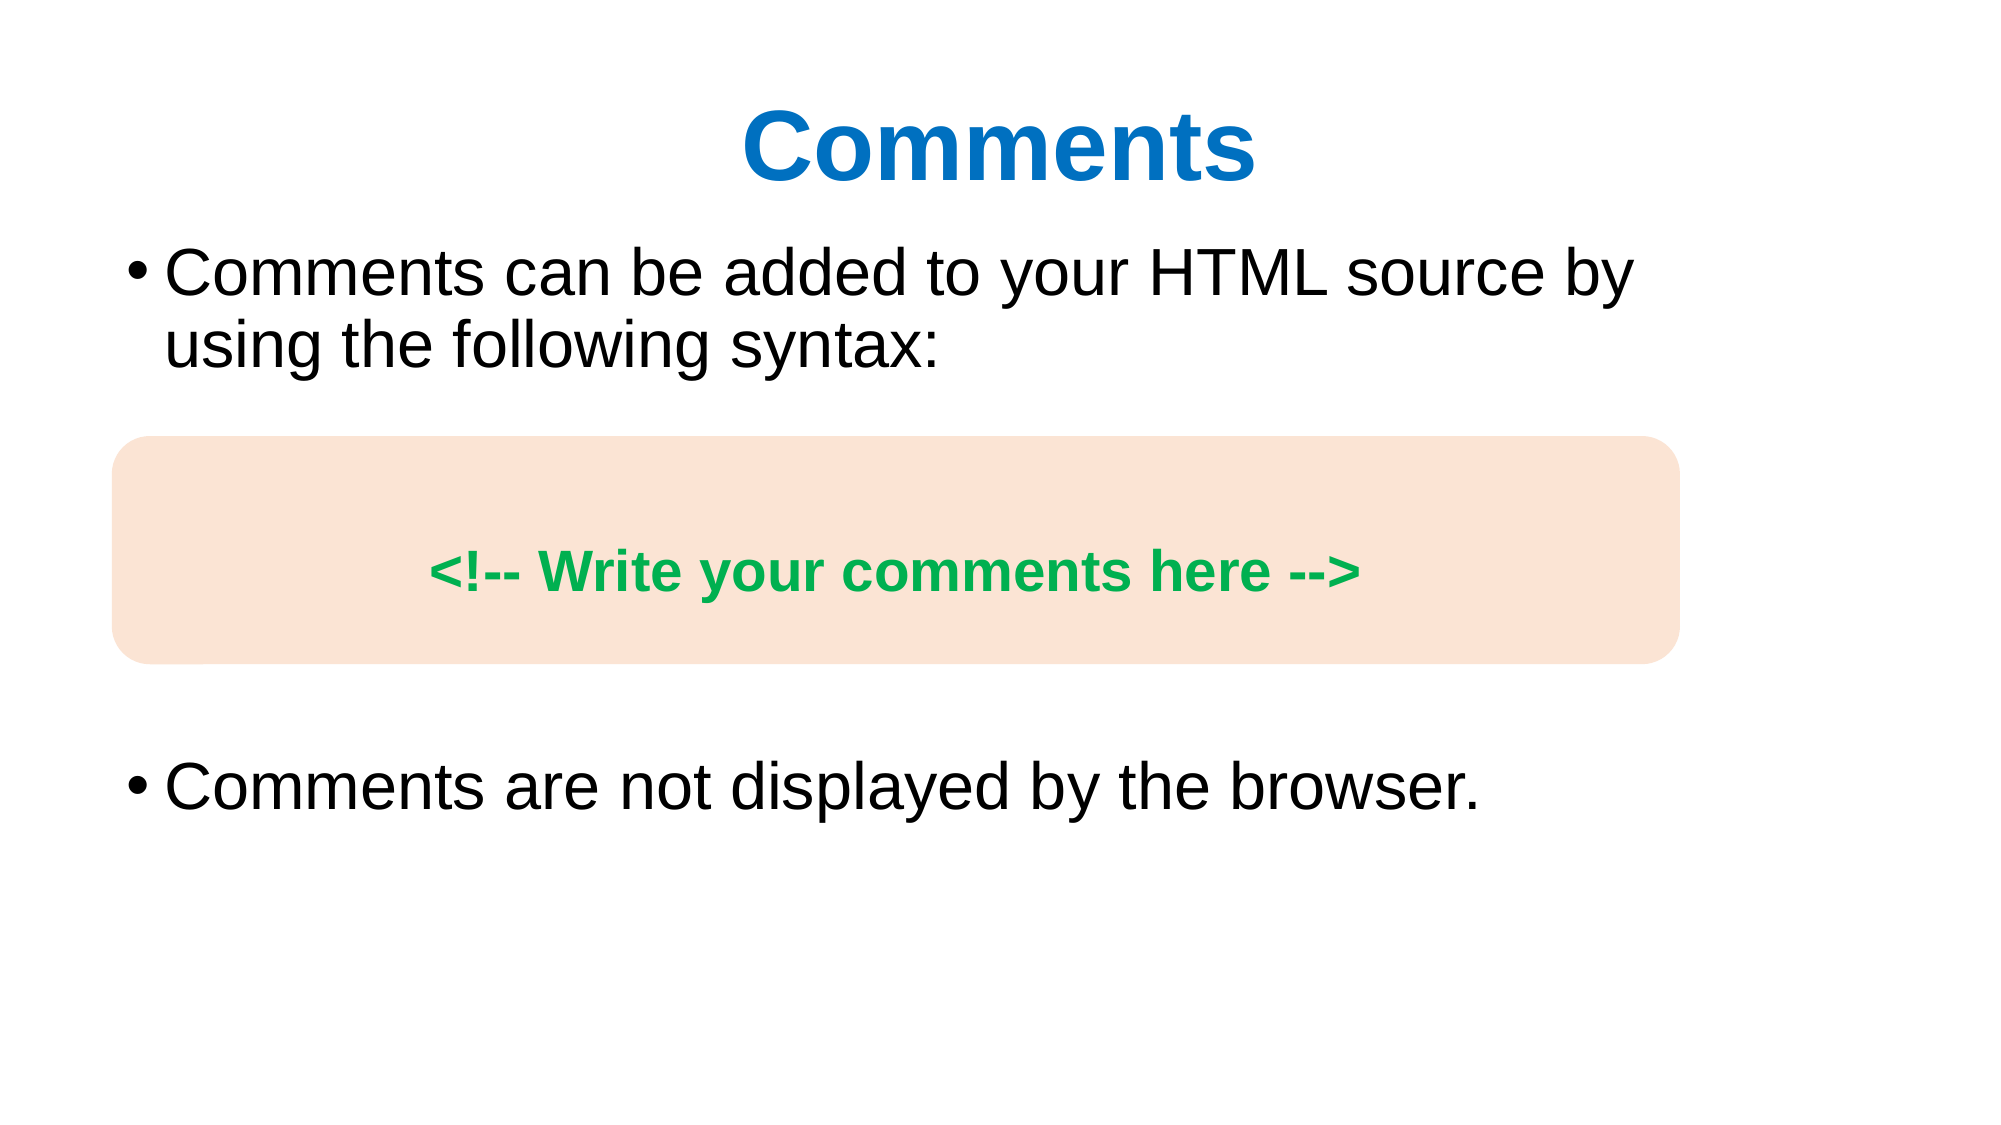

# Comments
Comments can be added to your HTML source by using the following syntax:
<!-- Write your comments here -->
Comments are not displayed by the browser.